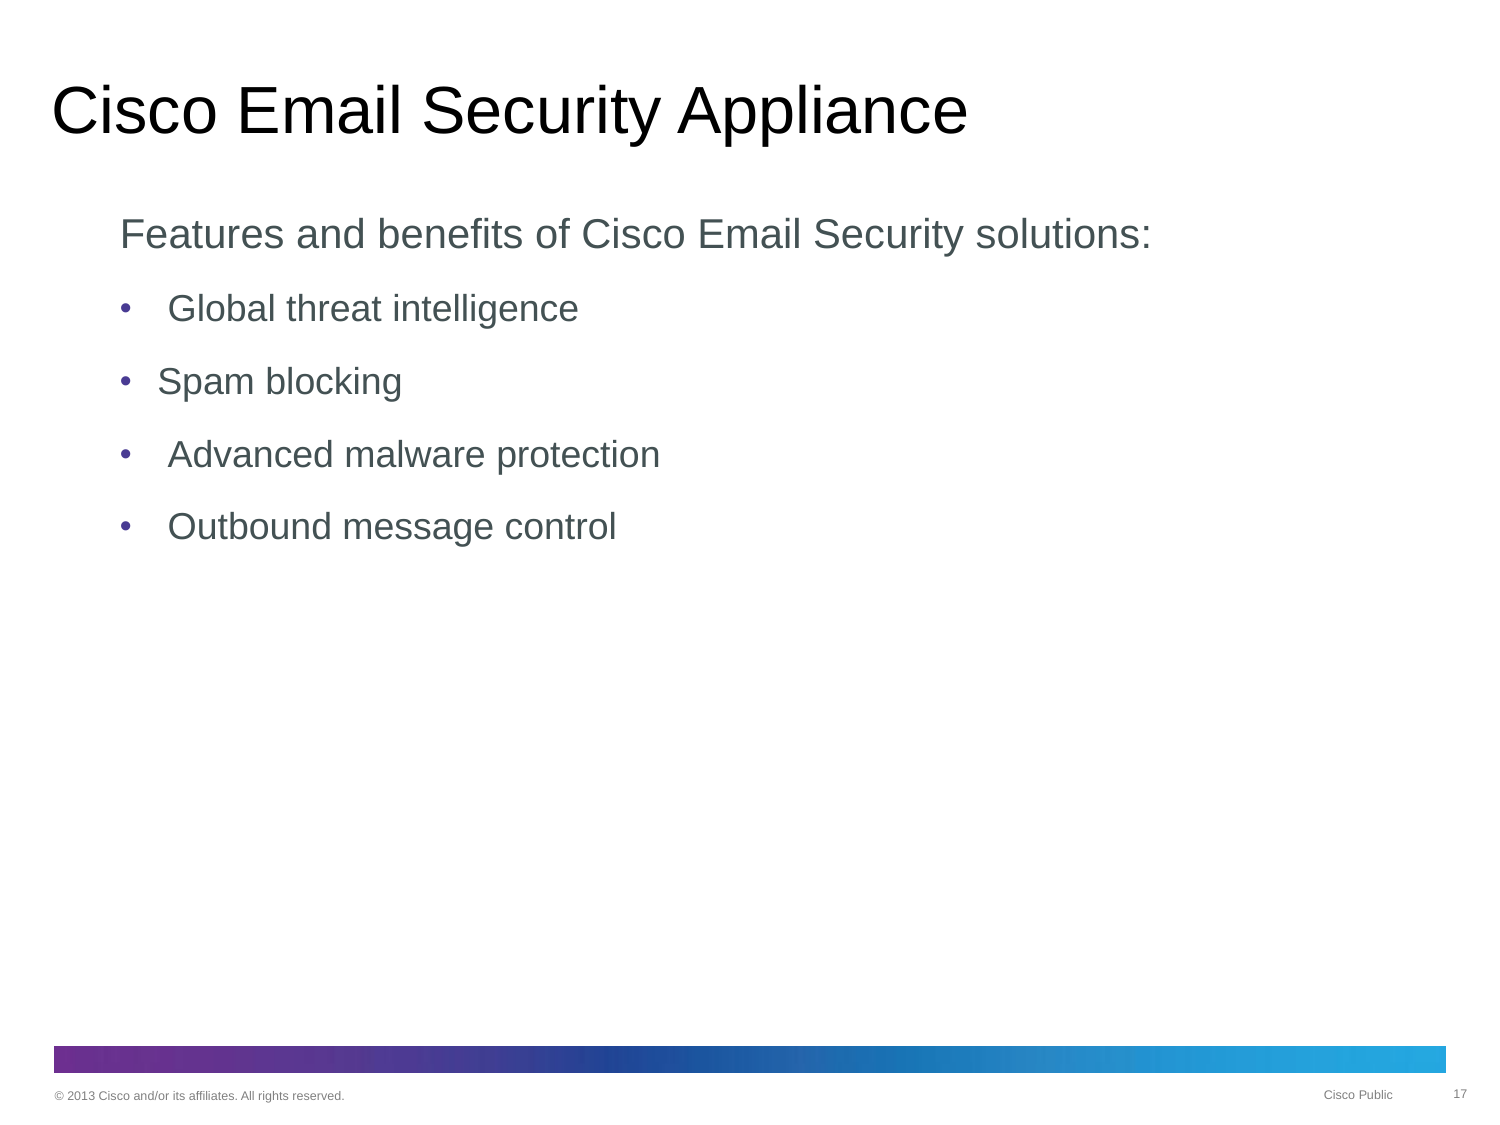

# Cisco Email Security Appliance
Features and benefits of Cisco Email Security solutions:
 Global threat intelligence
Spam blocking
 Advanced malware protection
 Outbound message control